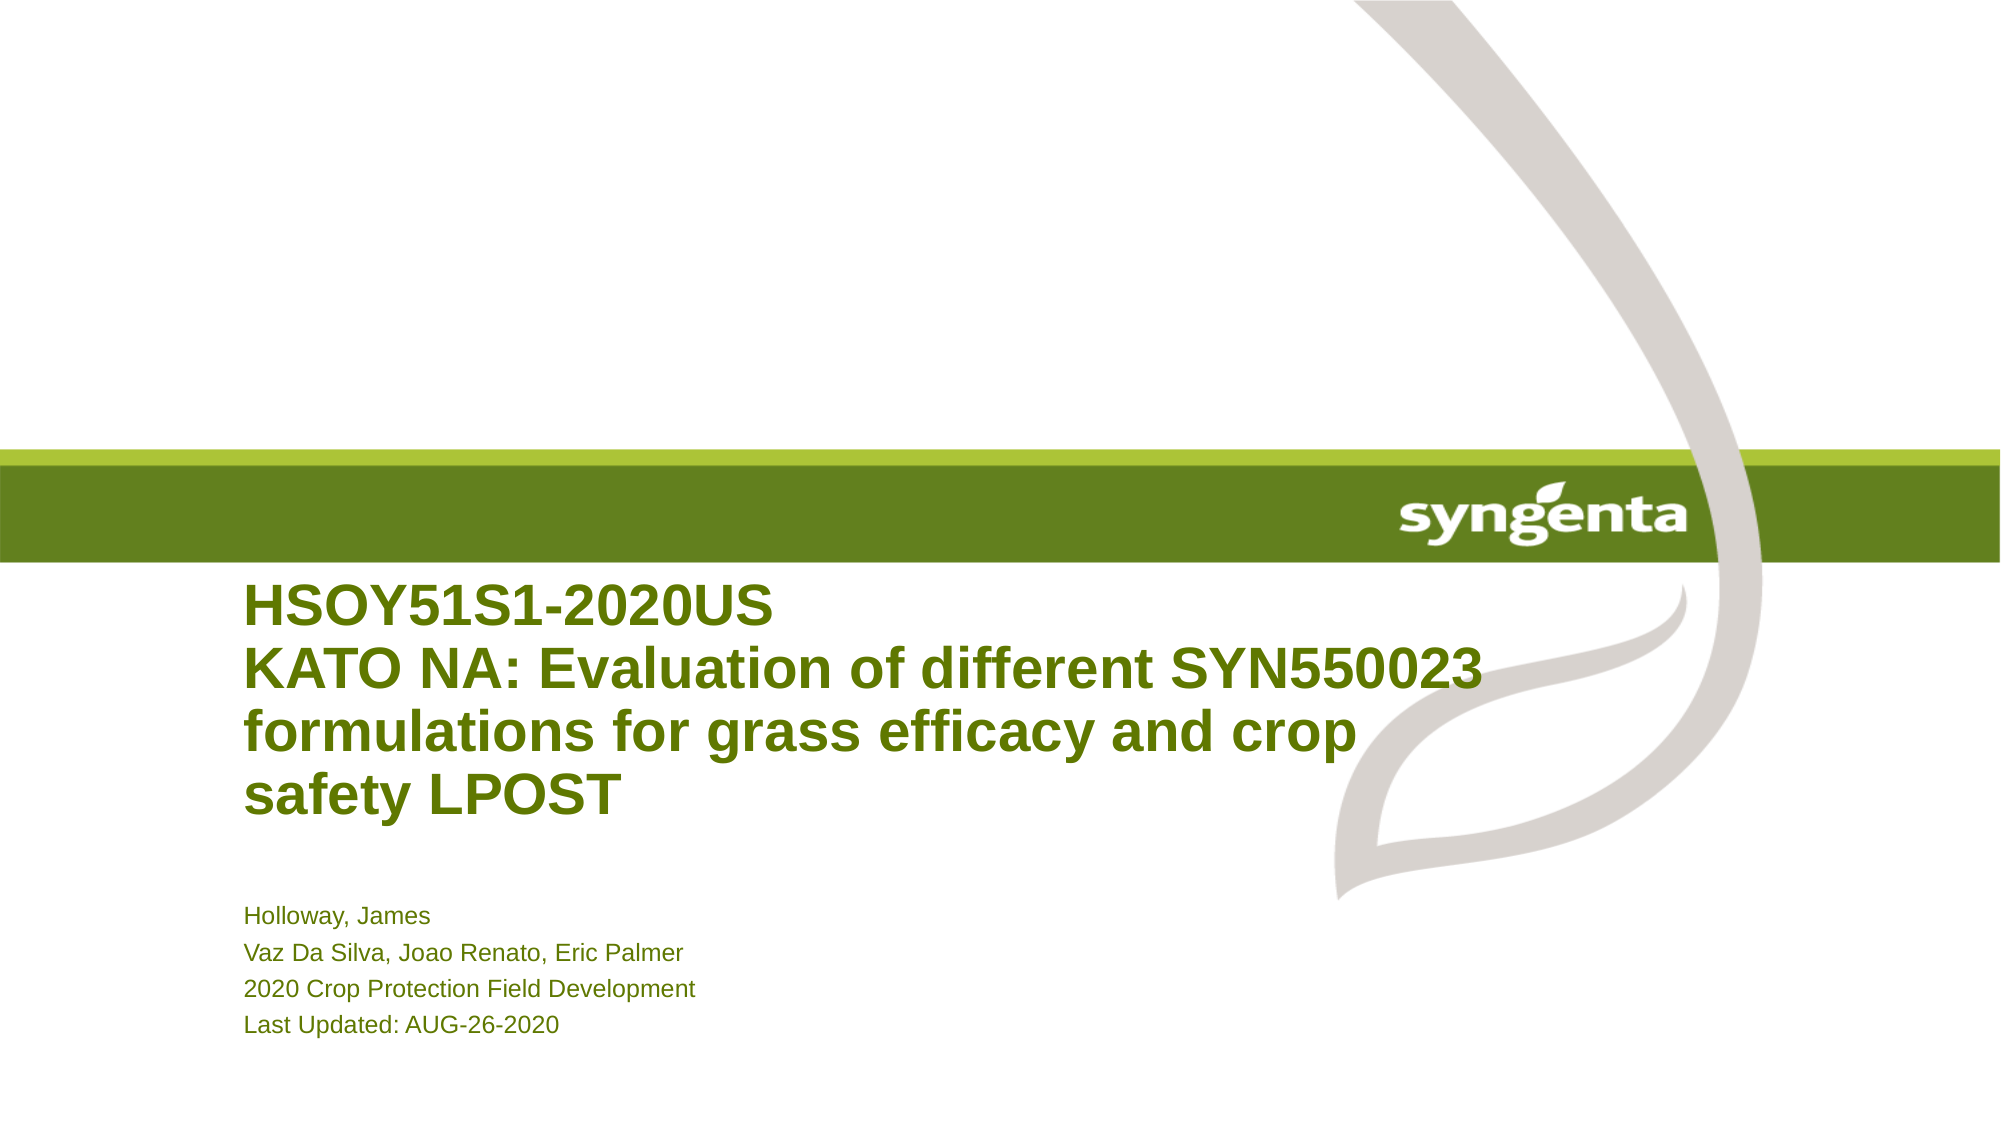

# HSOY51S1-2020US KATO NA: Evaluation of different SYN550023 formulations for grass efficacy and crop safety LPOST
Holloway, James
Vaz Da Silva, Joao Renato, Eric Palmer
2020 Crop Protection Field Development
Last Updated: AUG-26-2020